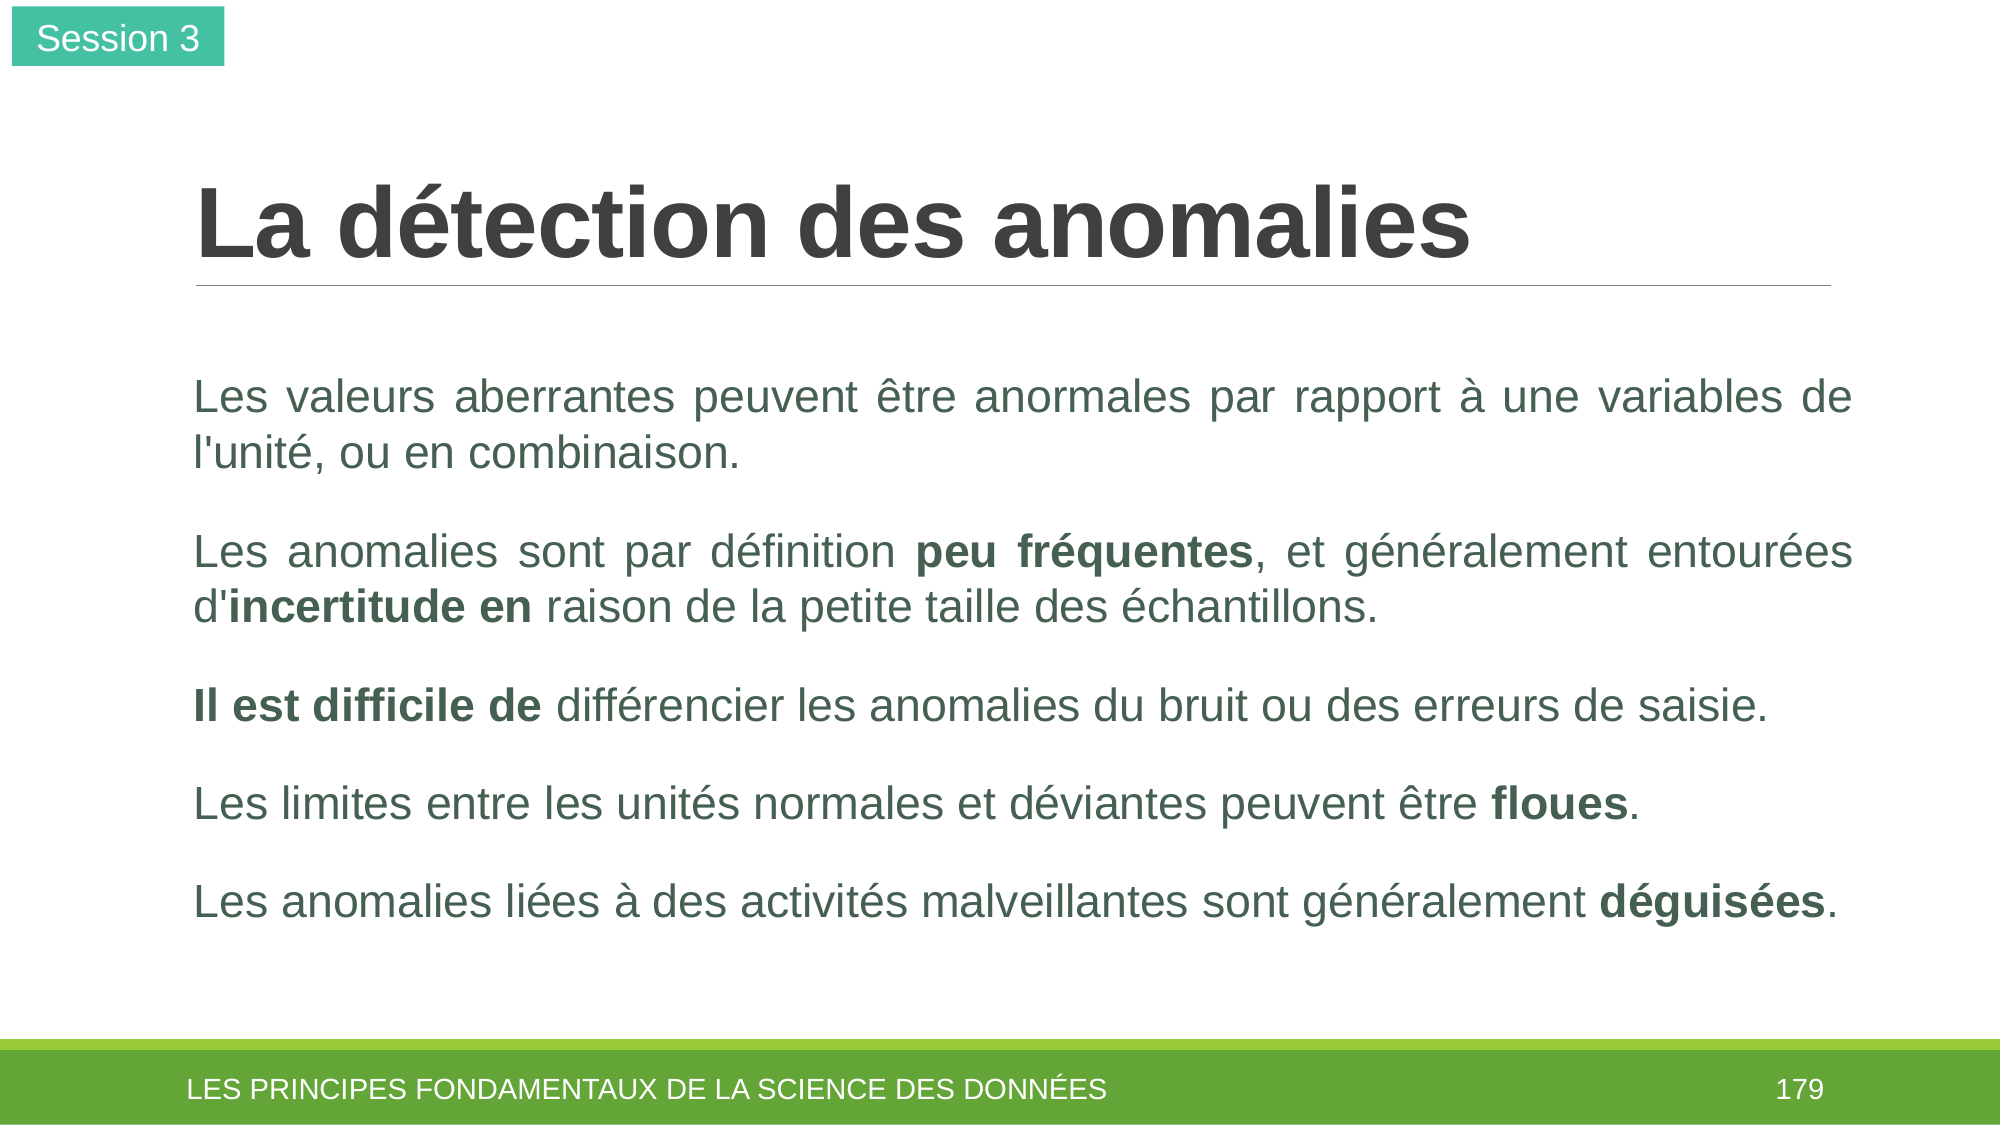

Session 3
# La détection des anomalies
Les valeurs aberrantes peuvent être anormales par rapport à une variables de l'unité, ou en combinaison.
Les anomalies sont par définition peu fréquentes, et généralement entourées d'incertitude en raison de la petite taille des échantillons.
Il est difficile de différencier les anomalies du bruit ou des erreurs de saisie.
Les limites entre les unités normales et déviantes peuvent être floues.
Les anomalies liées à des activités malveillantes sont généralement déguisées.
LES PRINCIPES FONDAMENTAUX DE LA SCIENCE DES DONNÉES
179